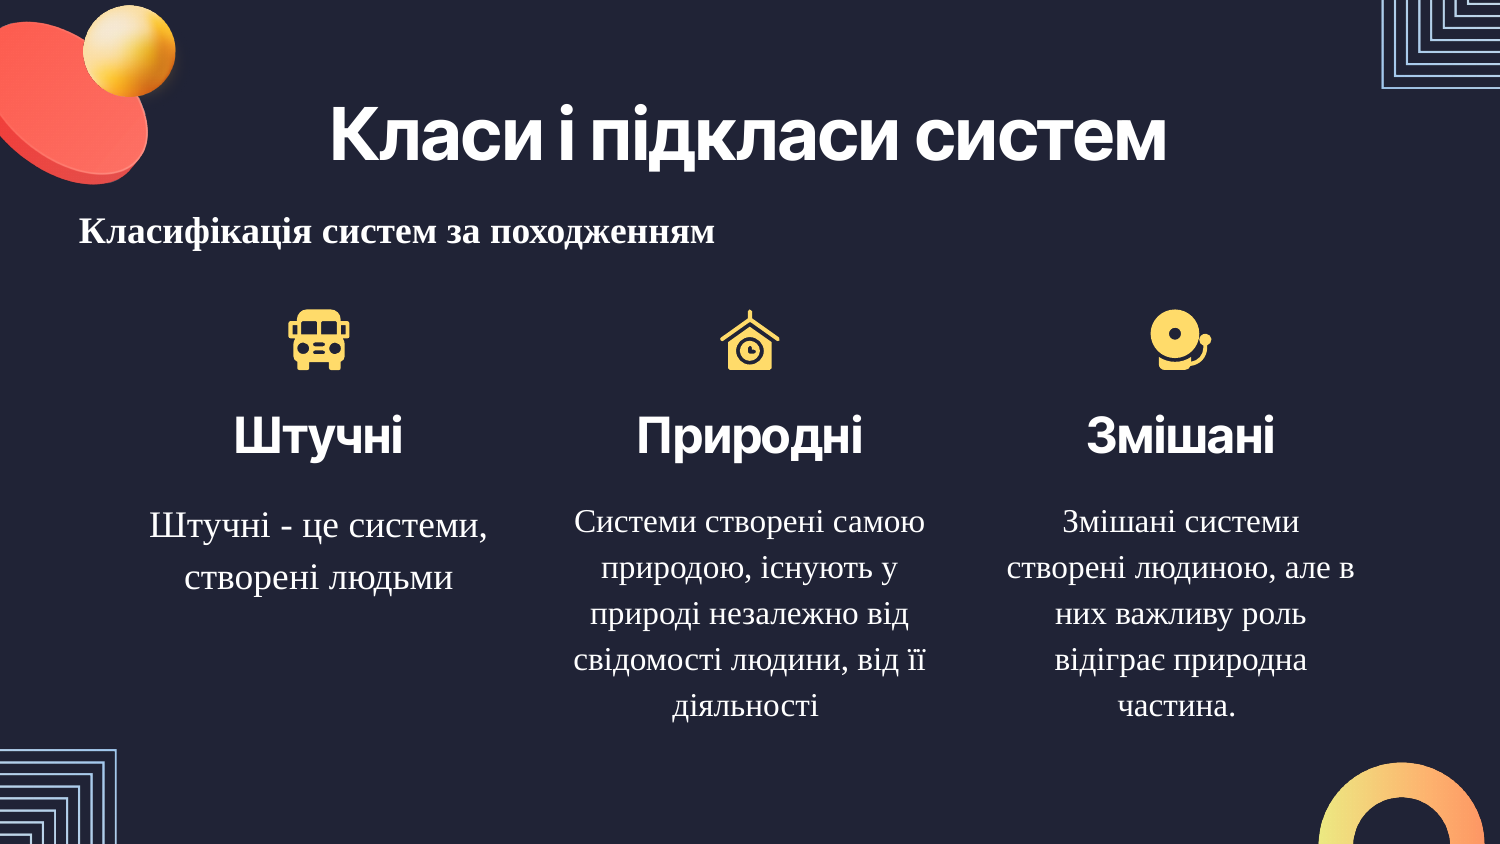

# Класи і підкласи систем
Класифікація систем за походженням

Штучні
Природні
Змішані
Змішані системи створені людиною, але в них важливу роль відіграє природна частина.
Штучні - це системи, створені людьми
Системи створені самою природою, існують у природі незалежно від свідомості людини, від її діяльності